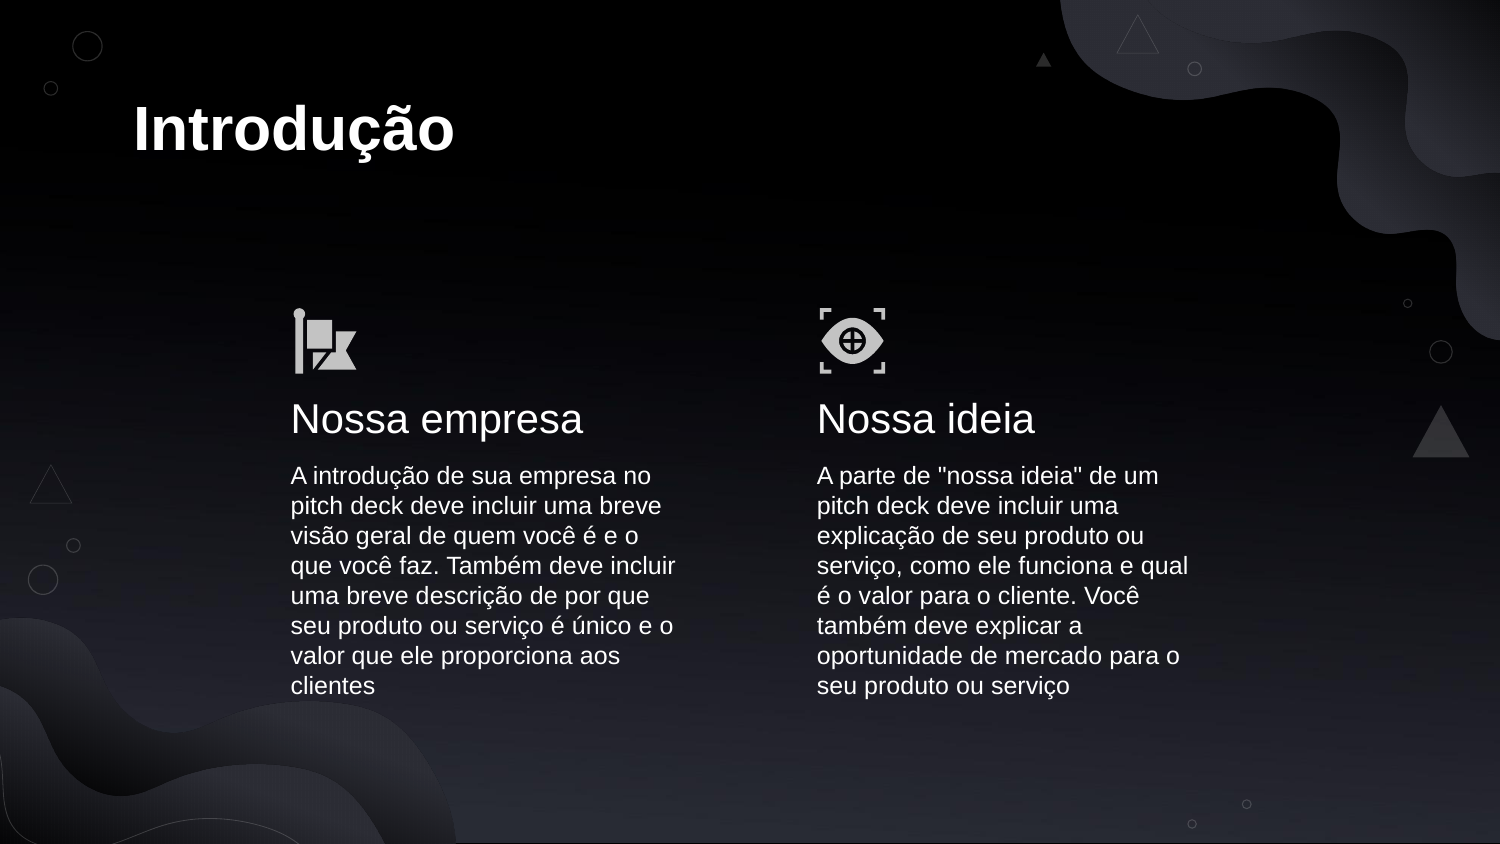

# Introdução

Nossa empresa
Nossa ideia
A introdução de sua empresa no pitch deck deve incluir uma breve visão geral de quem você é e o que você faz. Também deve incluir uma breve descrição de por que seu produto ou serviço é único e o valor que ele proporciona aos clientes
A parte de "nossa ideia" de um pitch deck deve incluir uma explicação de seu produto ou serviço, como ele funciona e qual é o valor para o cliente. Você também deve explicar a oportunidade de mercado para o seu produto ou serviço